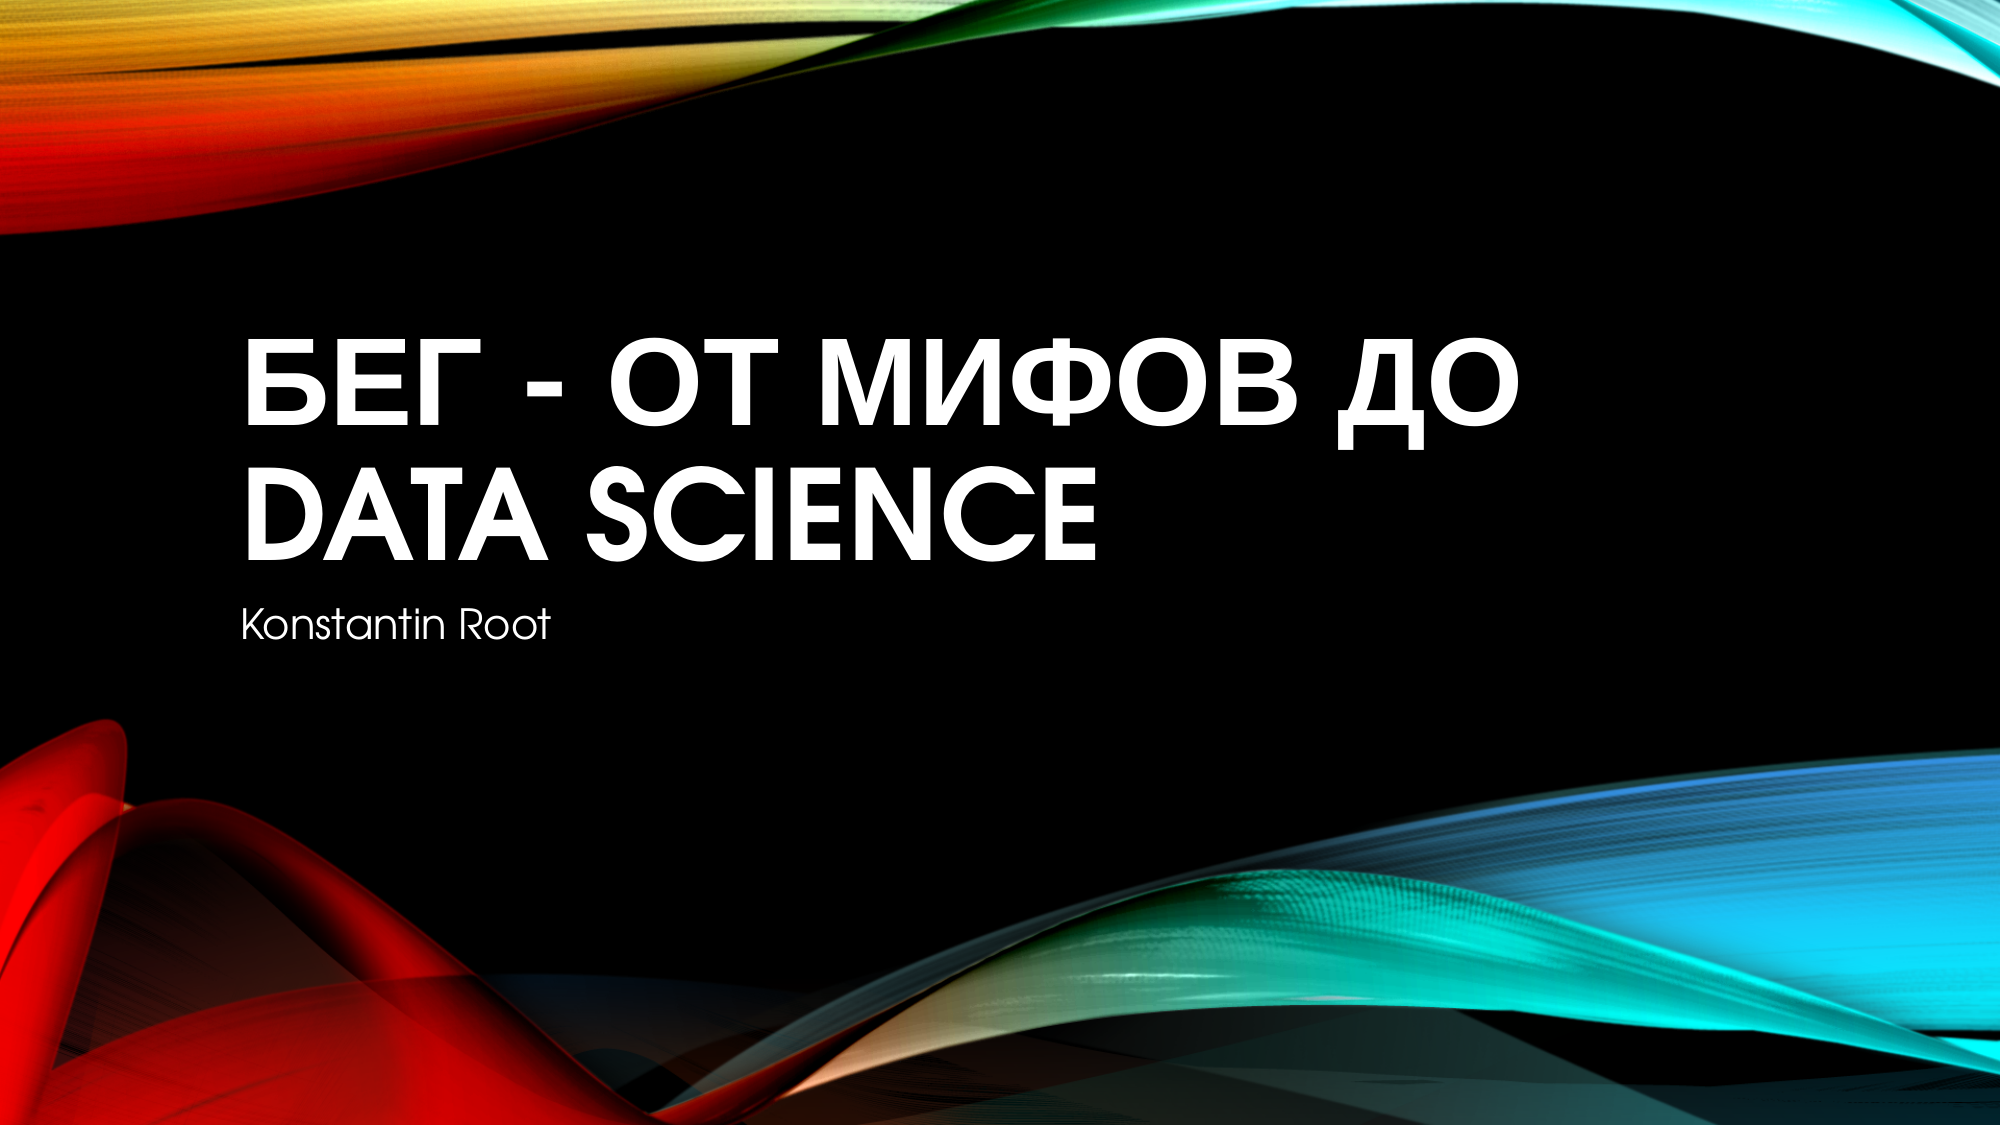

# Бег - от мифов до data science
Konstantin Root